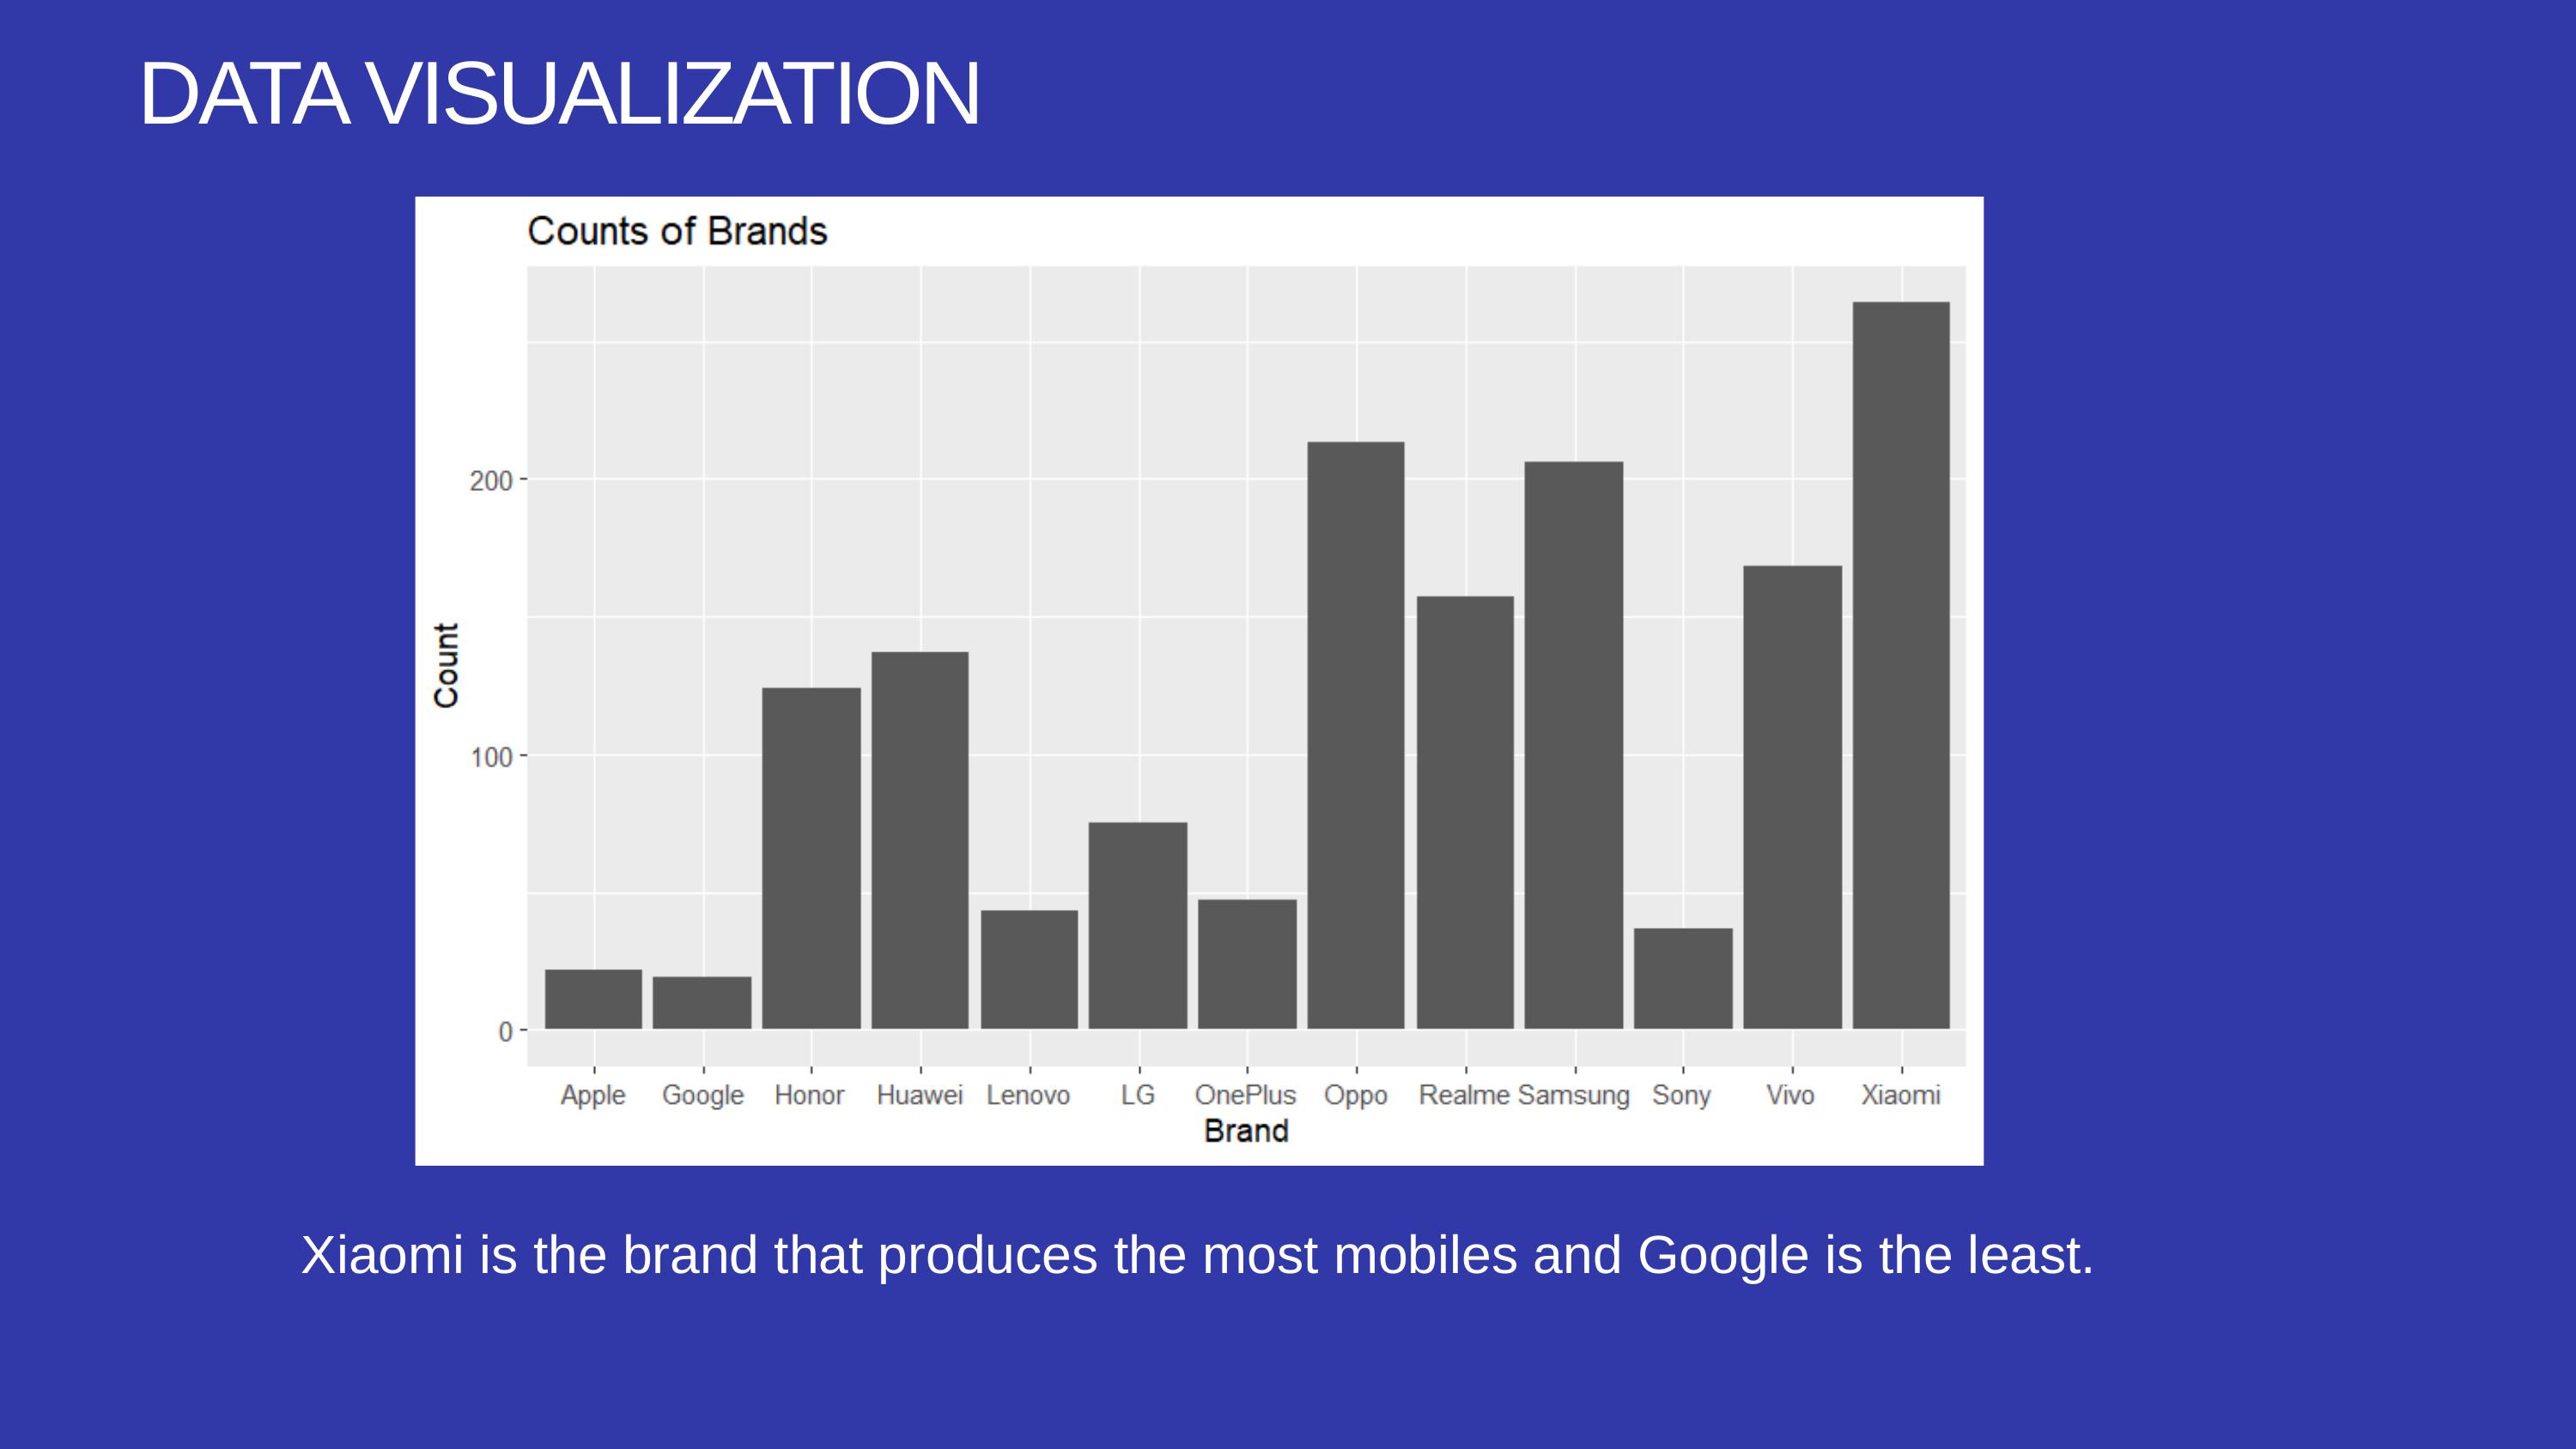

DATA VISUALIZATION

Xiaomi is the brand that produces the most mobiles and Google is the least.